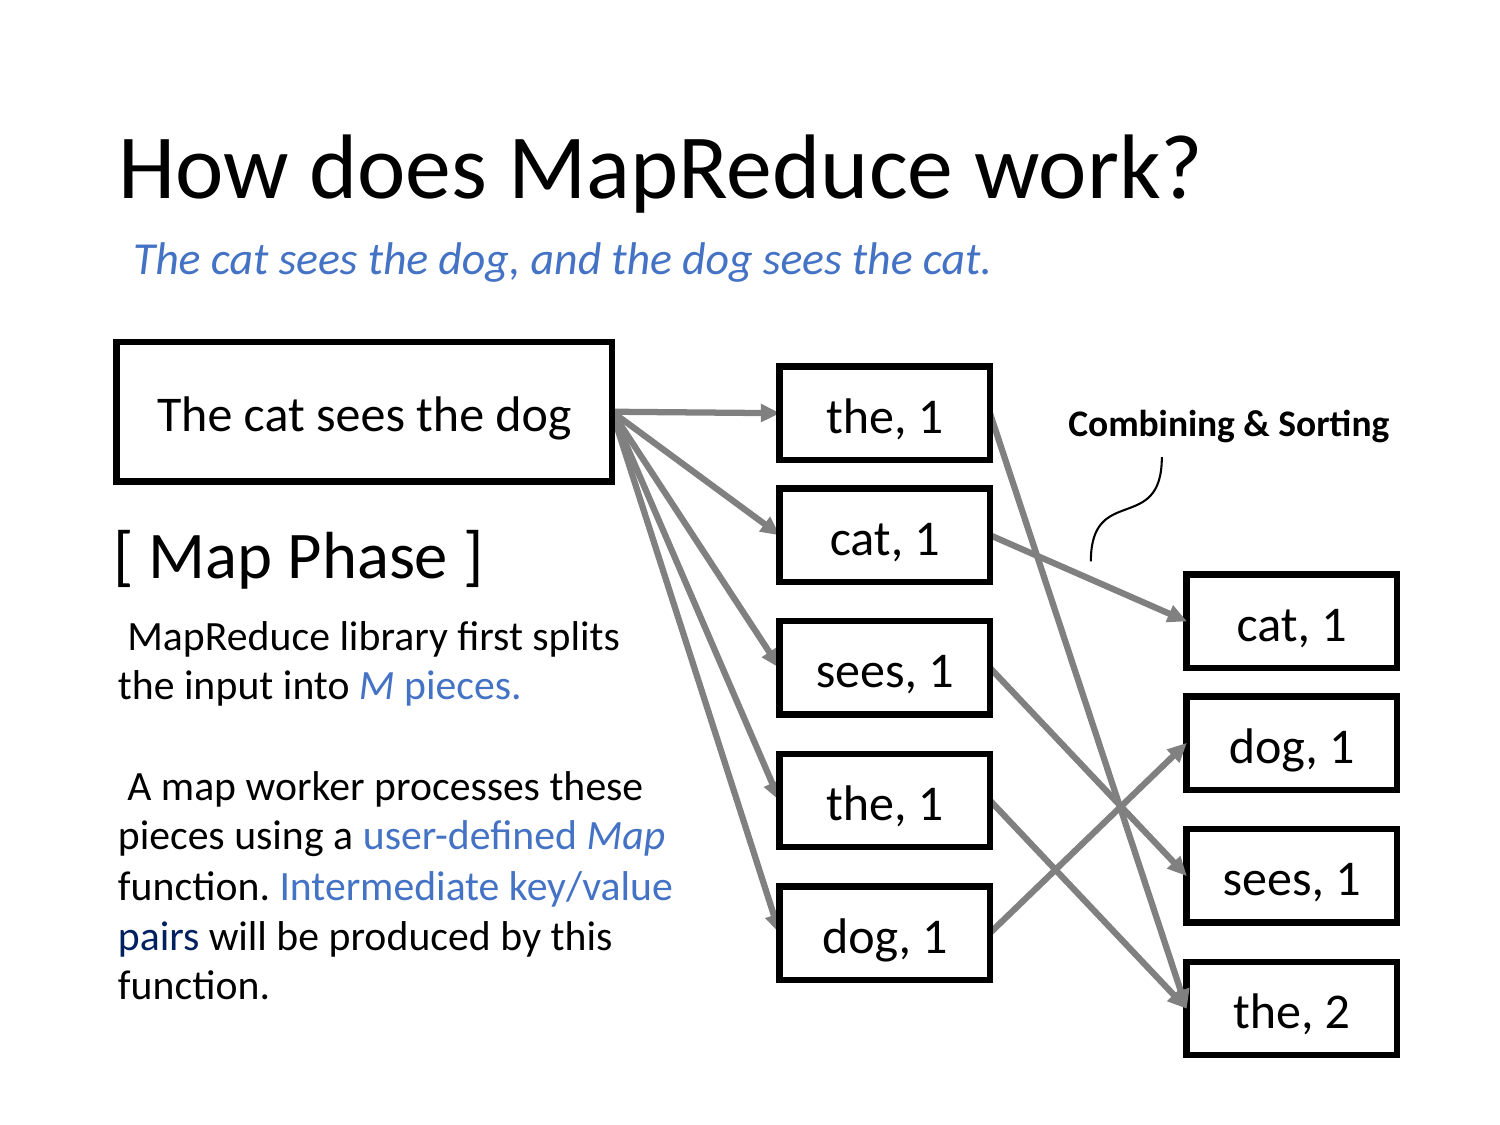

# How does MapReduce work?
The cat sees the dog, and the dog sees the cat.
The cat sees the dog
the, 1
Combining & Sorting
cat, 1
[ Map Phase ]
cat, 1
 MapReduce library first splits
the input into M pieces.

 A map worker processes these pieces using a user-defined Map function. Intermediate key/value pairs will be produced by this function.
sees, 1
dog, 1
the, 1
sees, 1
dog, 1
the, 2